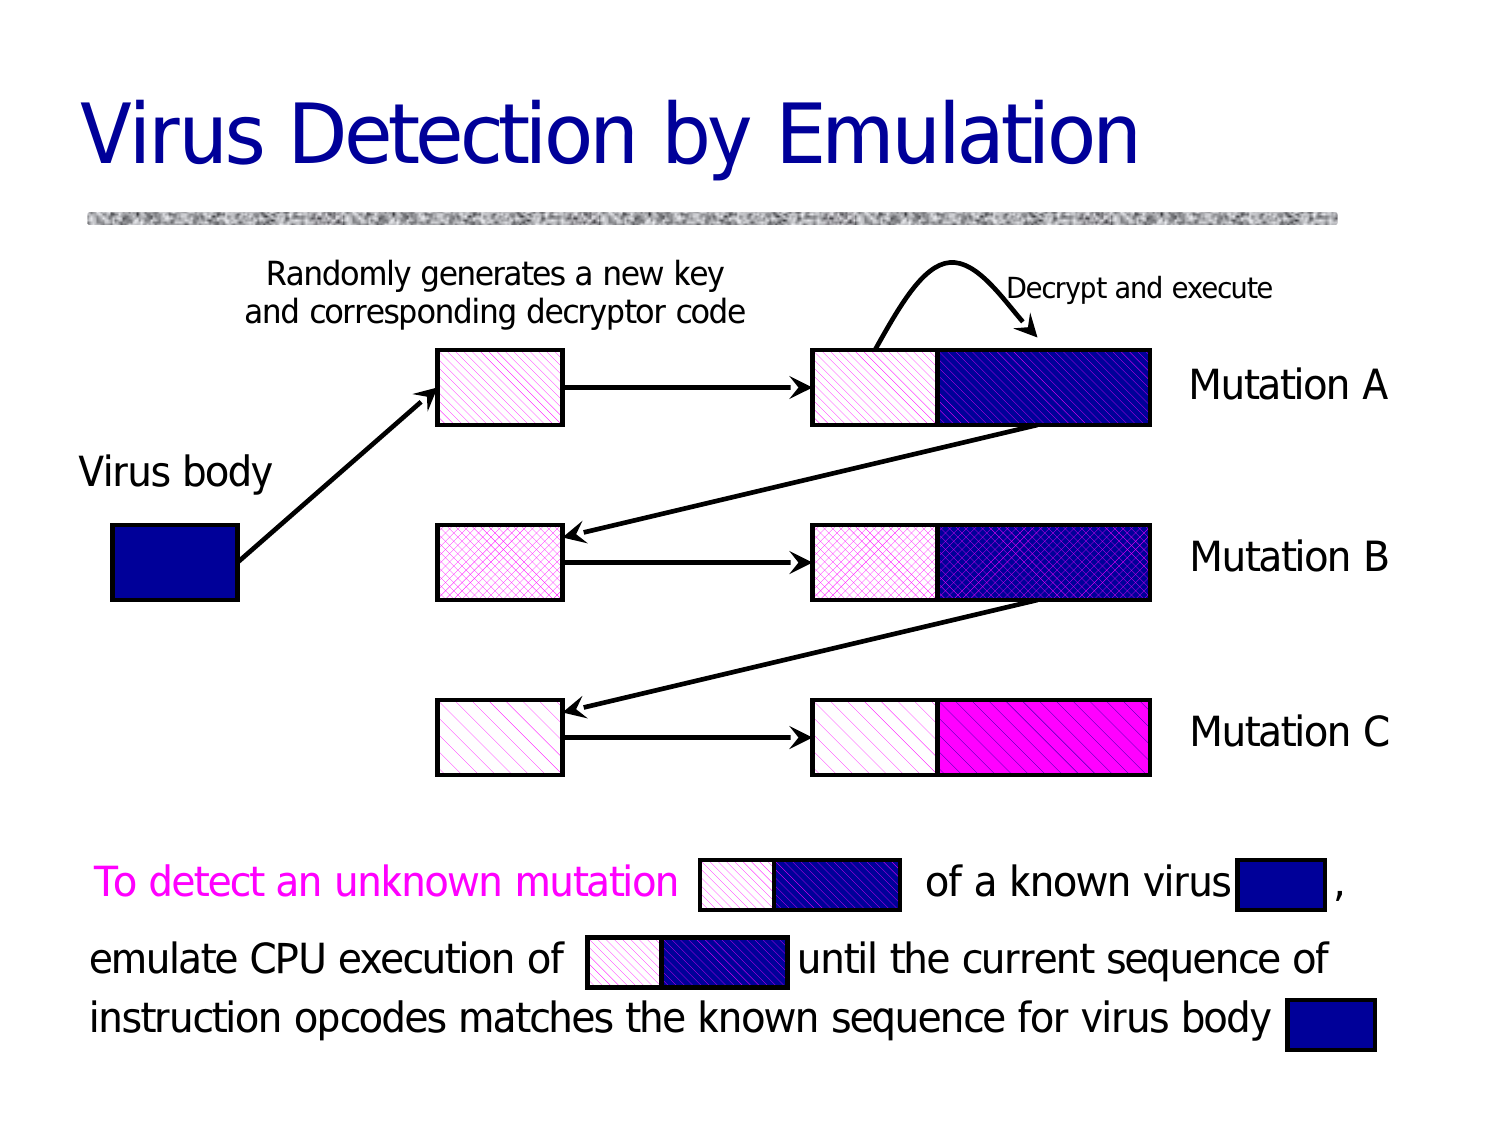

# Virus Detection by Emulation
Randomly generates a new key
and corresponding decryptor code

Decrypt and execute

Mutation A

Virus body

Mutation B

Mutation C

To detect an unknown mutation                   of a known virus        ,

emulate CPU execution of                  until the current sequence of
instruction opcodes matches the known sequence for virus body